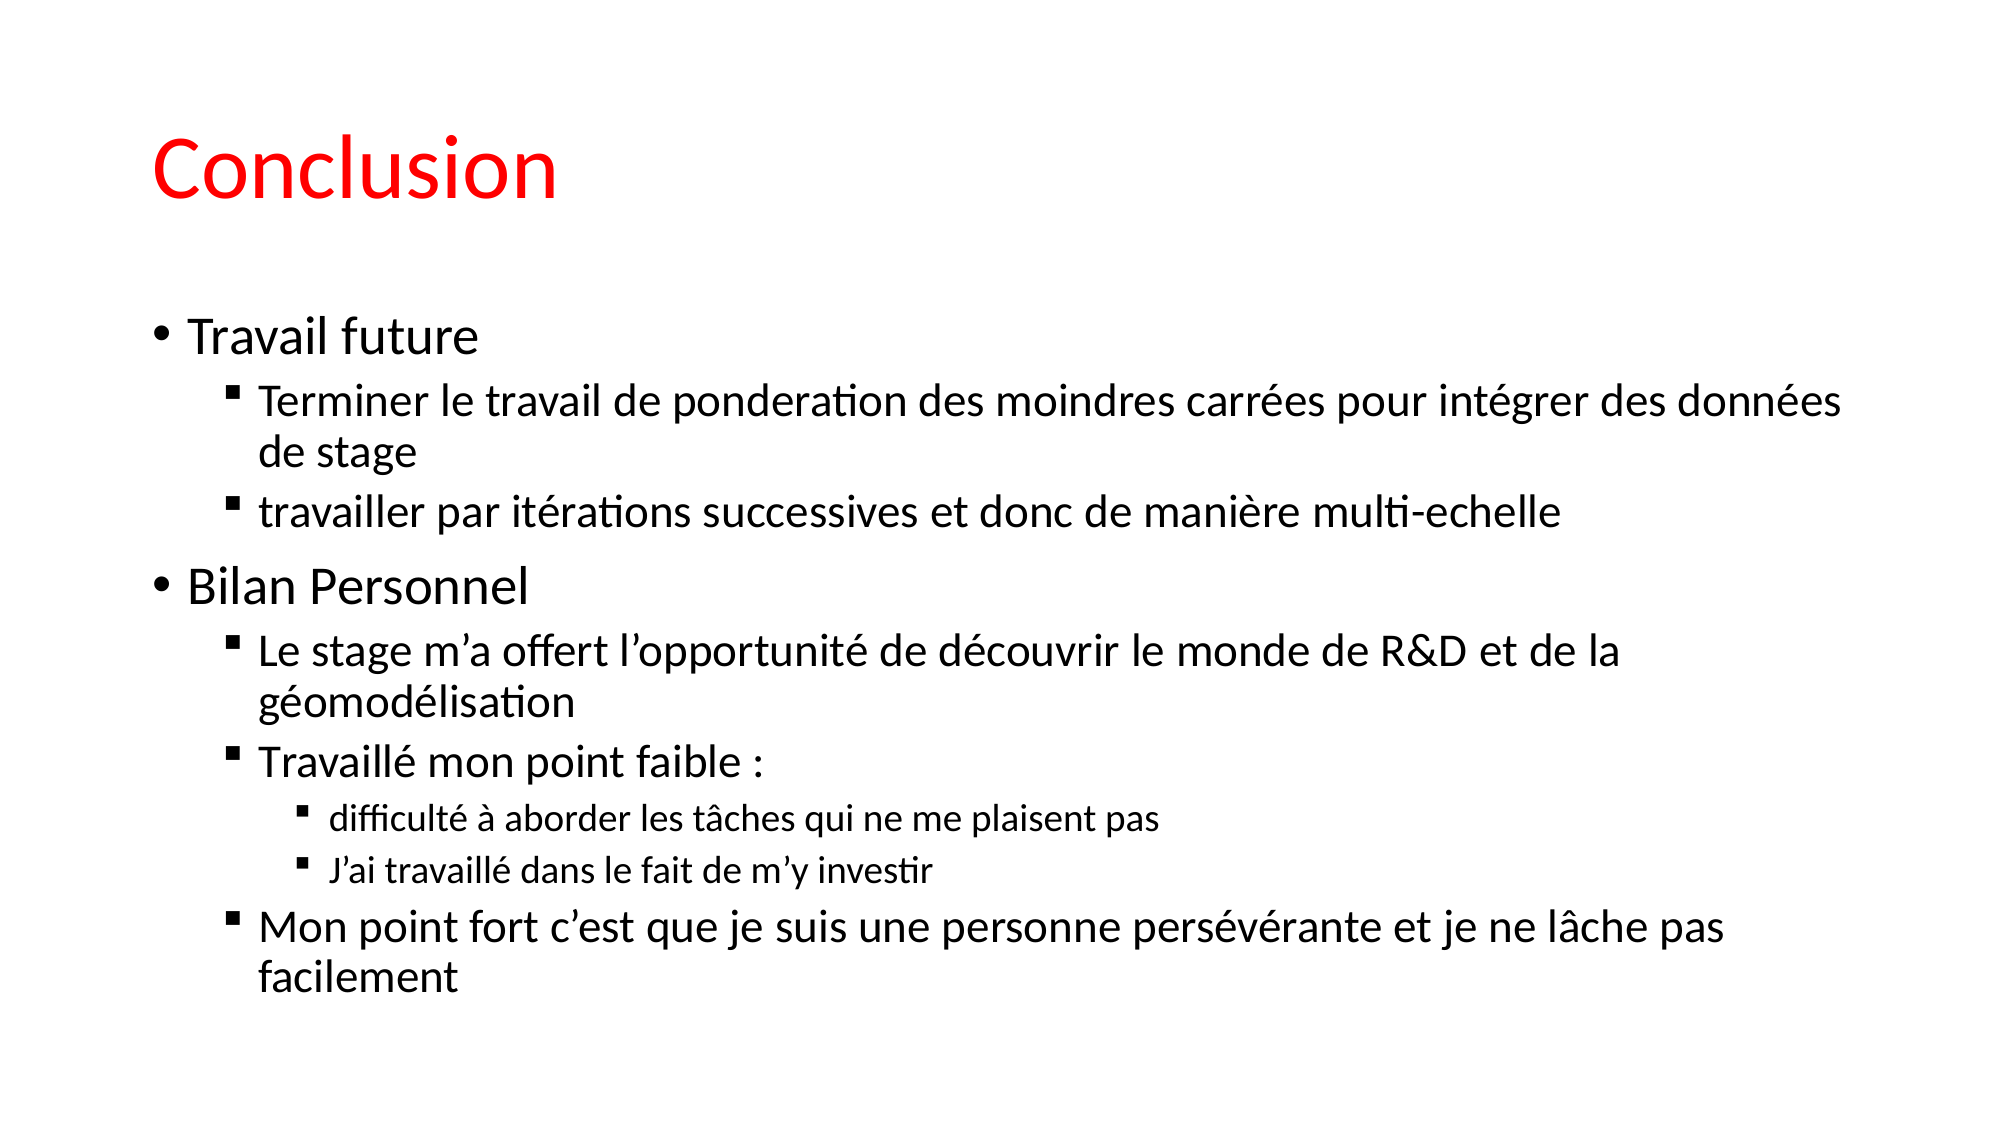

# Conclusion
Travail future
Terminer le travail de ponderation des moindres carrées pour intégrer des données de stage
travailler par itérations successives et donc de manière multi-echelle
Bilan Personnel
Le stage m’a offert l’opportunité de découvrir le monde de R&D et de la géomodélisation
Travaillé mon point faible :
difficulté à aborder les tâches qui ne me plaisent pas
J’ai travaillé dans le fait de m’y investir
Mon point fort c’est que je suis une personne persévérante et je ne lâche pas facilement